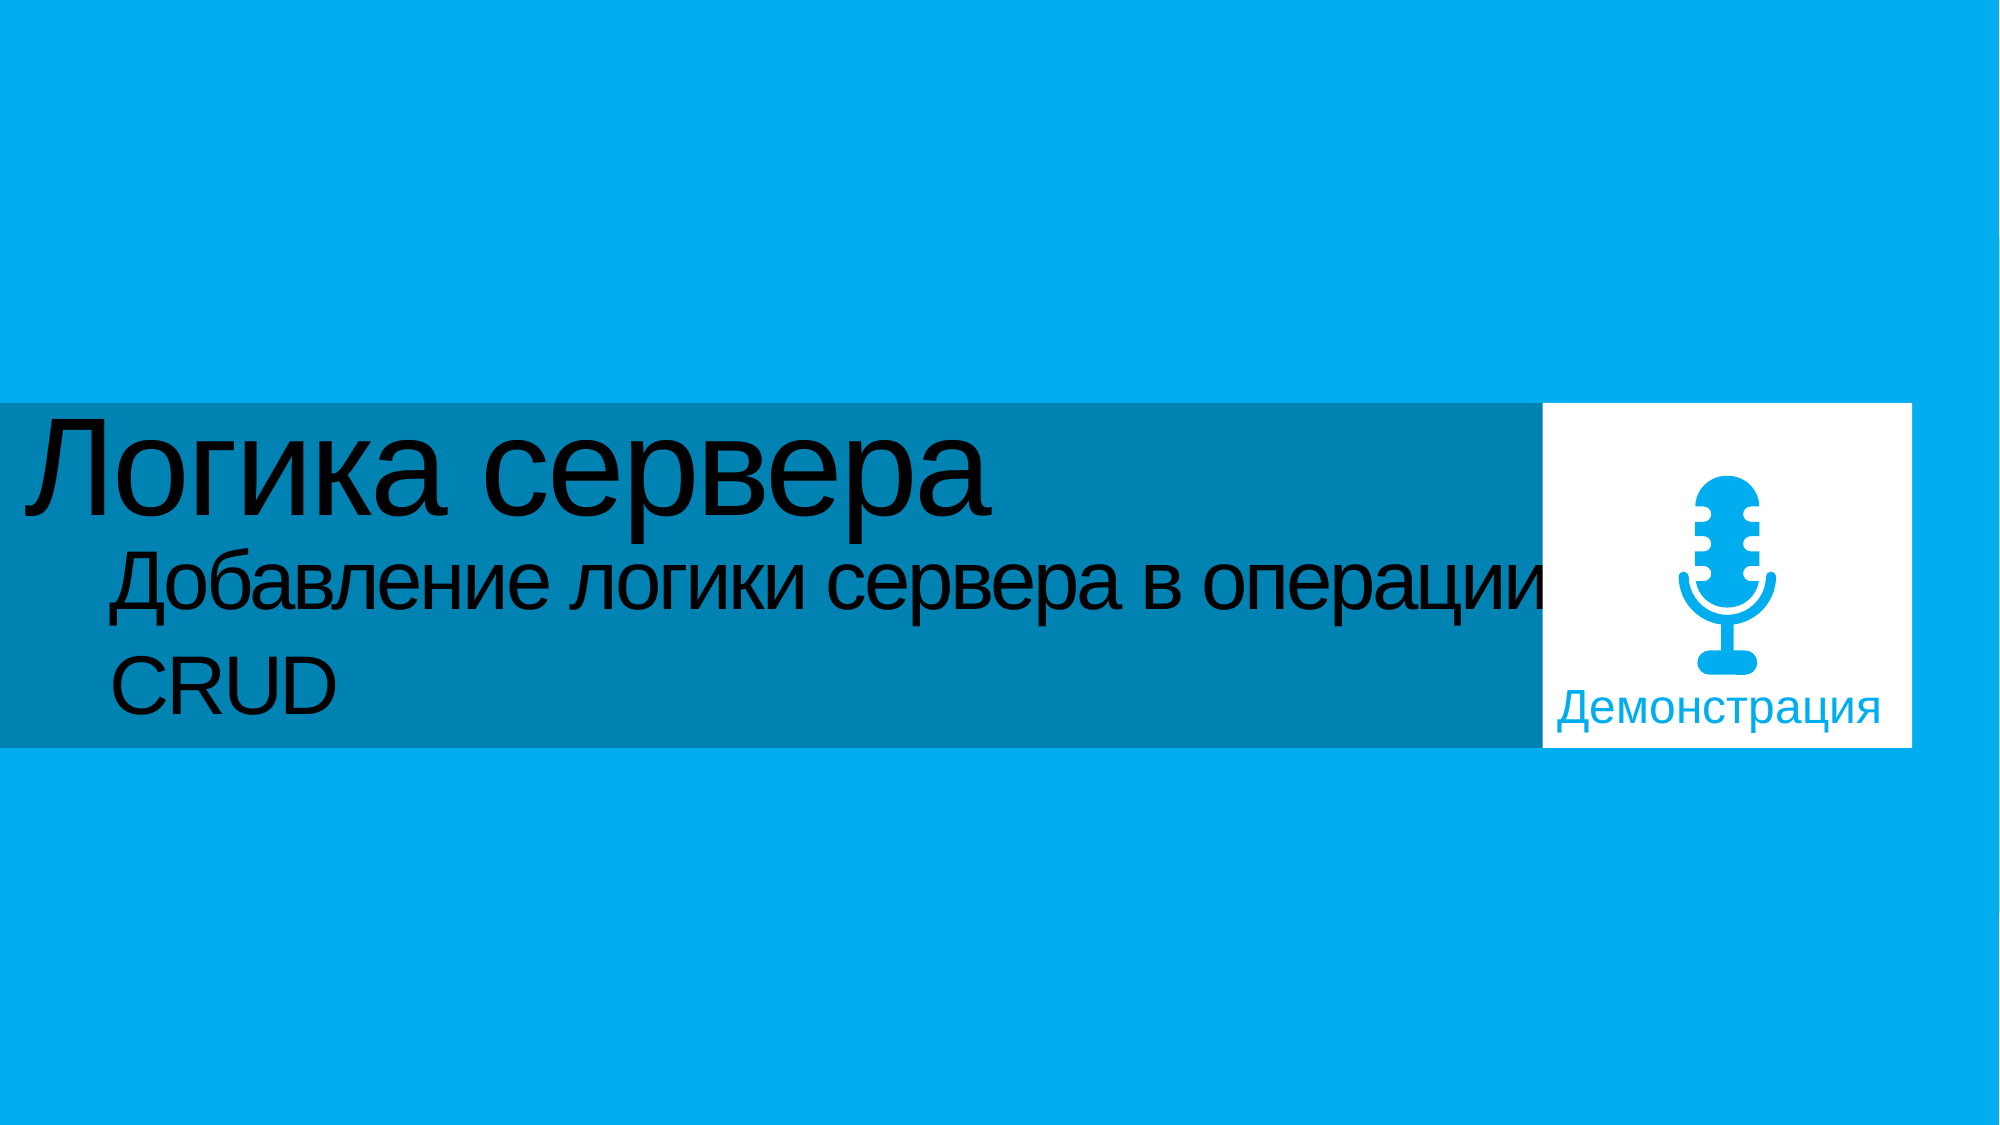

Демонстрация

# Логика сервера Добавление логики сервера в операции CRUD